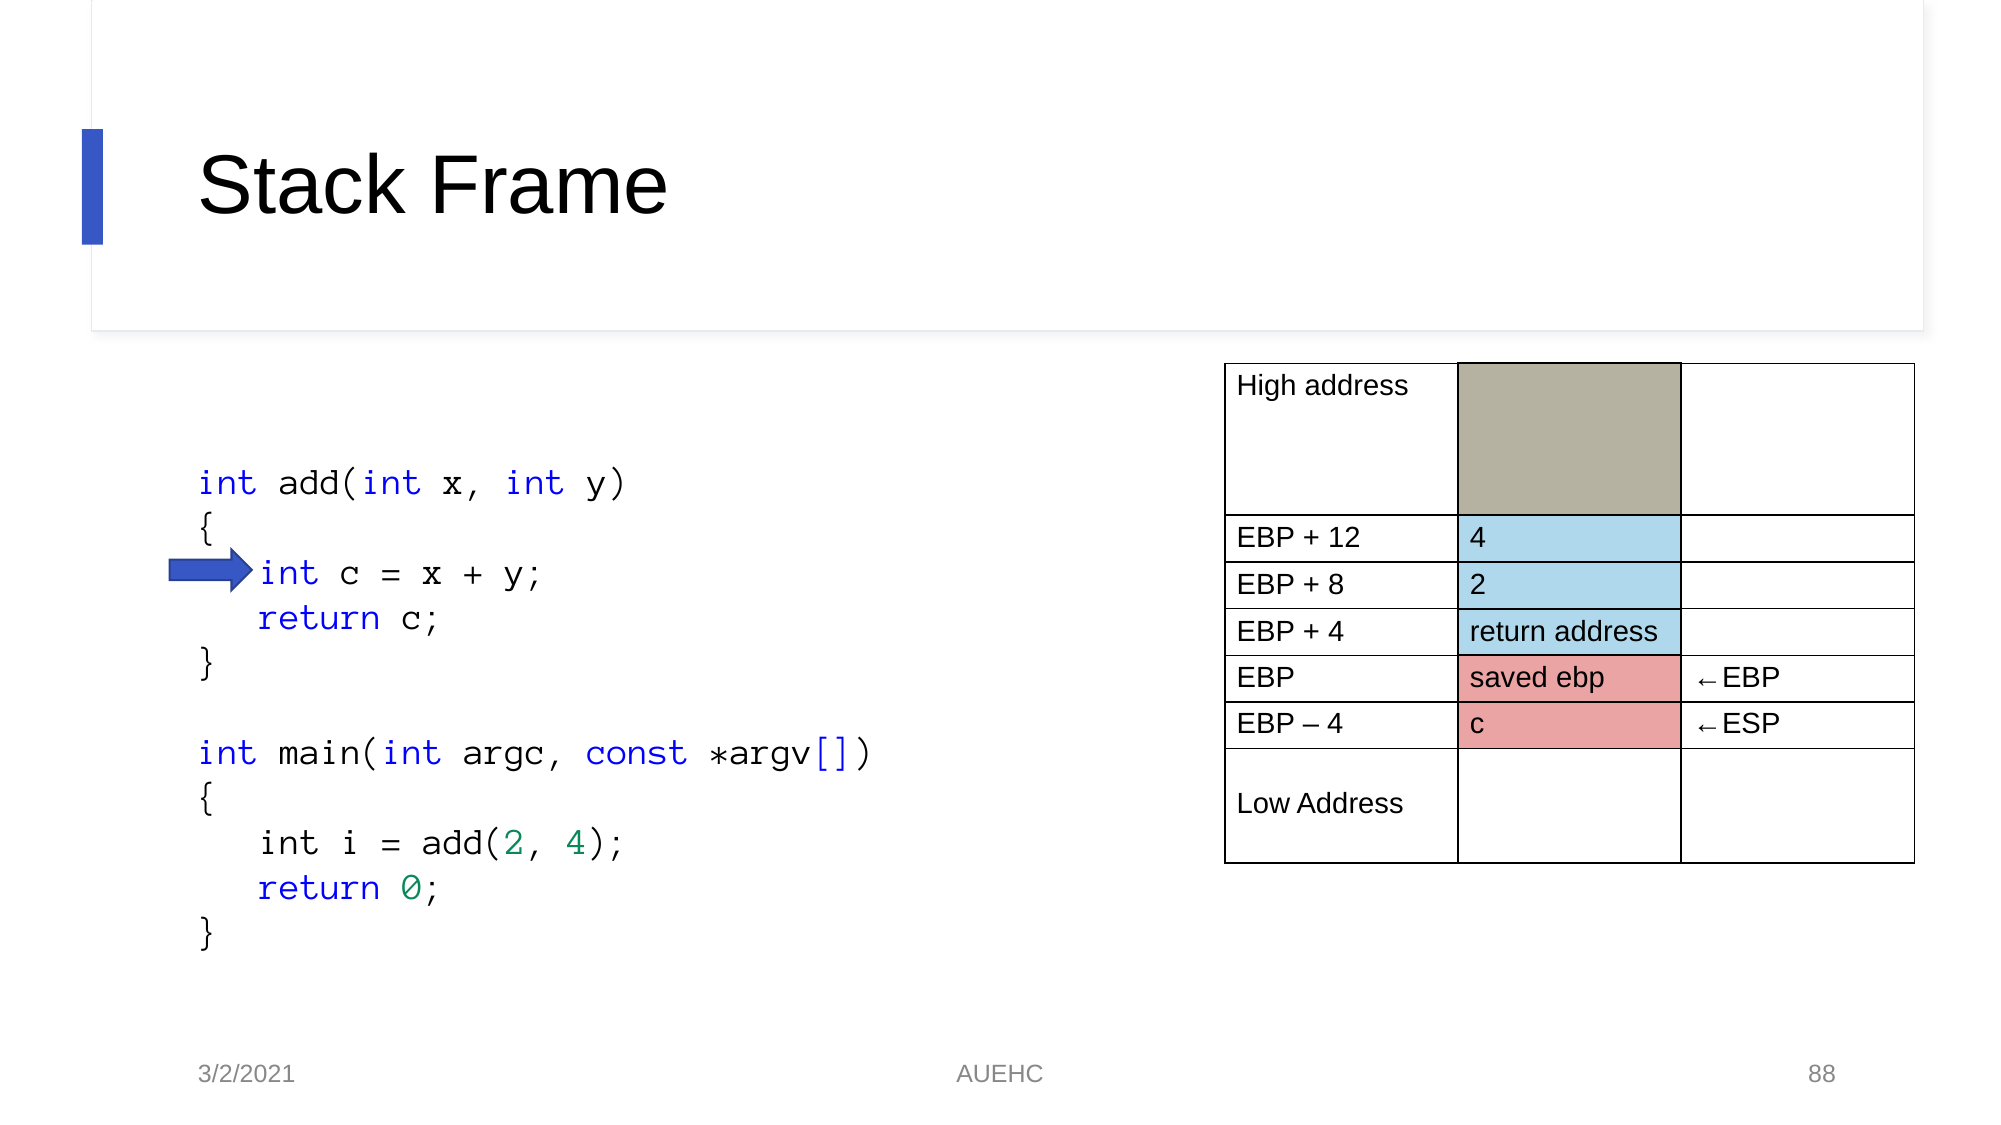

# Stack Frame
| High address |  |  |
| --- | --- | --- |
int add(int x, int y)
{
   int c = x + y;
   return c;
}
int main(int argc, const *argv[])
{
   int i = add(2, 4);
   return 0;
}
| EBP + 12 | 4 |  |
| --- | --- | --- |

| EBP + 8 | 2 |  |
| --- | --- | --- |
| EBP + 4 | return address |  |
| --- | --- | --- |
| EBP | saved ebp | ←EBP |
| --- | --- | --- |
| EBP – 4 | c | ←ESP |
| --- | --- | --- |
| Low Address |  |  |
3/2/2021
AUEHC
88